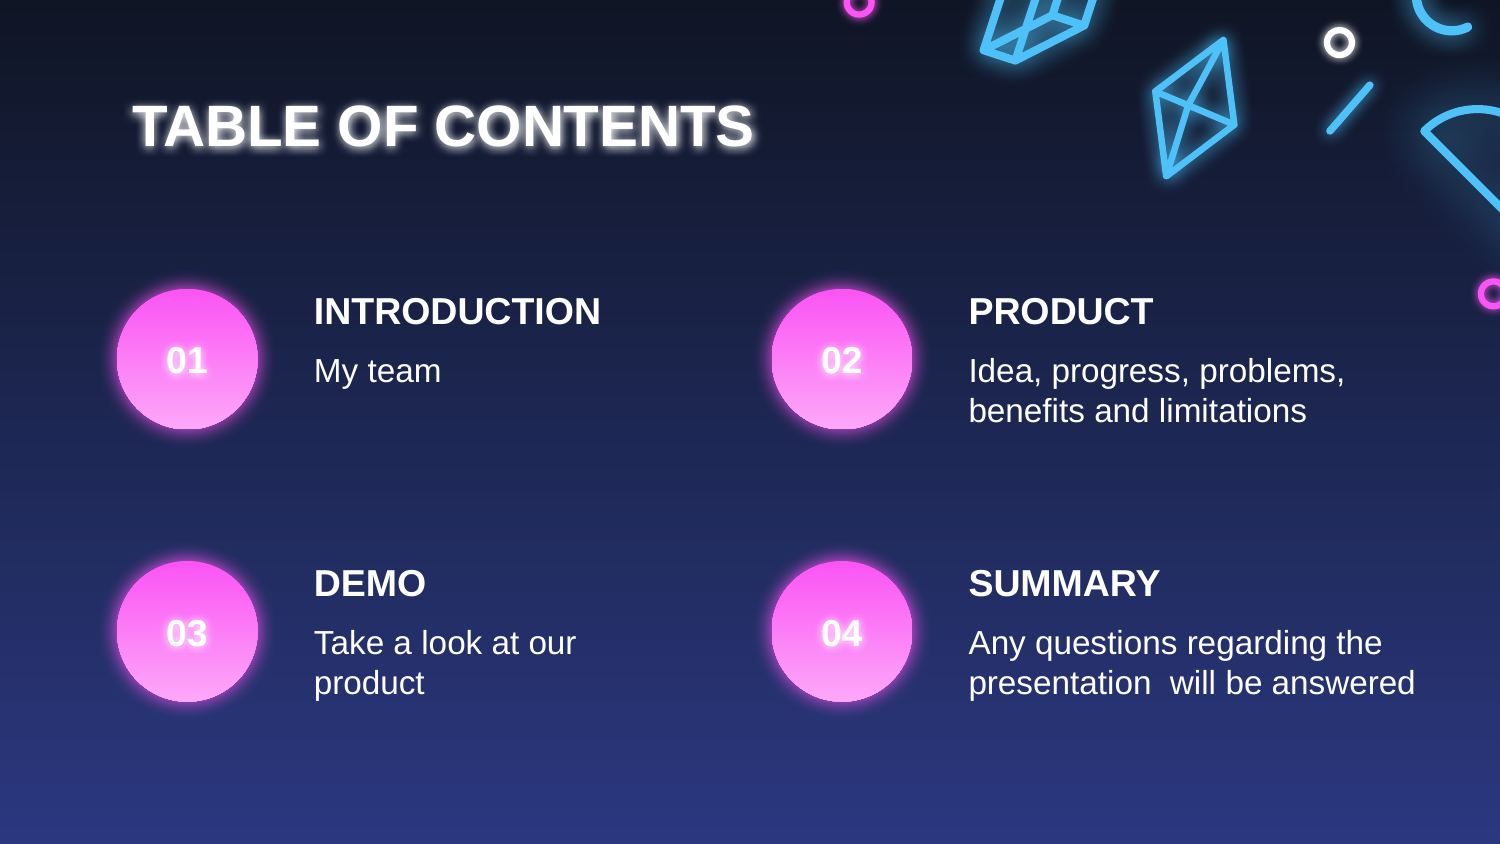

# TABLE OF CONTENTS
INTRODUCTION
PRODUCT

01
02
My team
Idea, progress, problems, benefits and limitations
DEMO
SUMMARY

03
04
Take a look at our product
Any questions regarding the presentation  will be answered